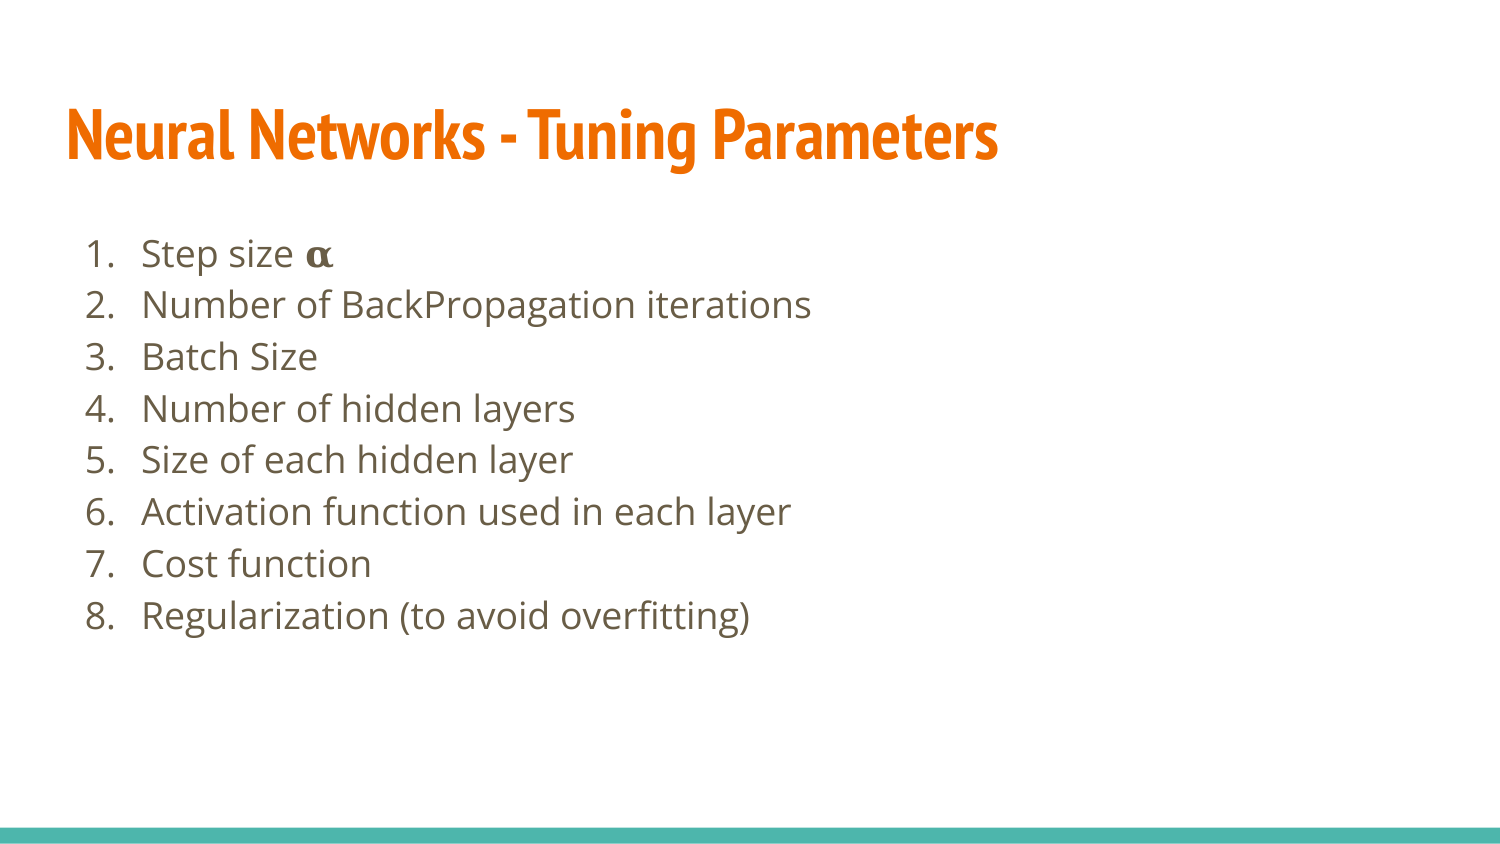

# Neural Networks - Tuning Parameters
Step size 𝛂
Number of BackPropagation iterations
Batch Size
Number of hidden layers
Size of each hidden layer
Activation function used in each layer
Cost function
Regularization (to avoid overfitting)